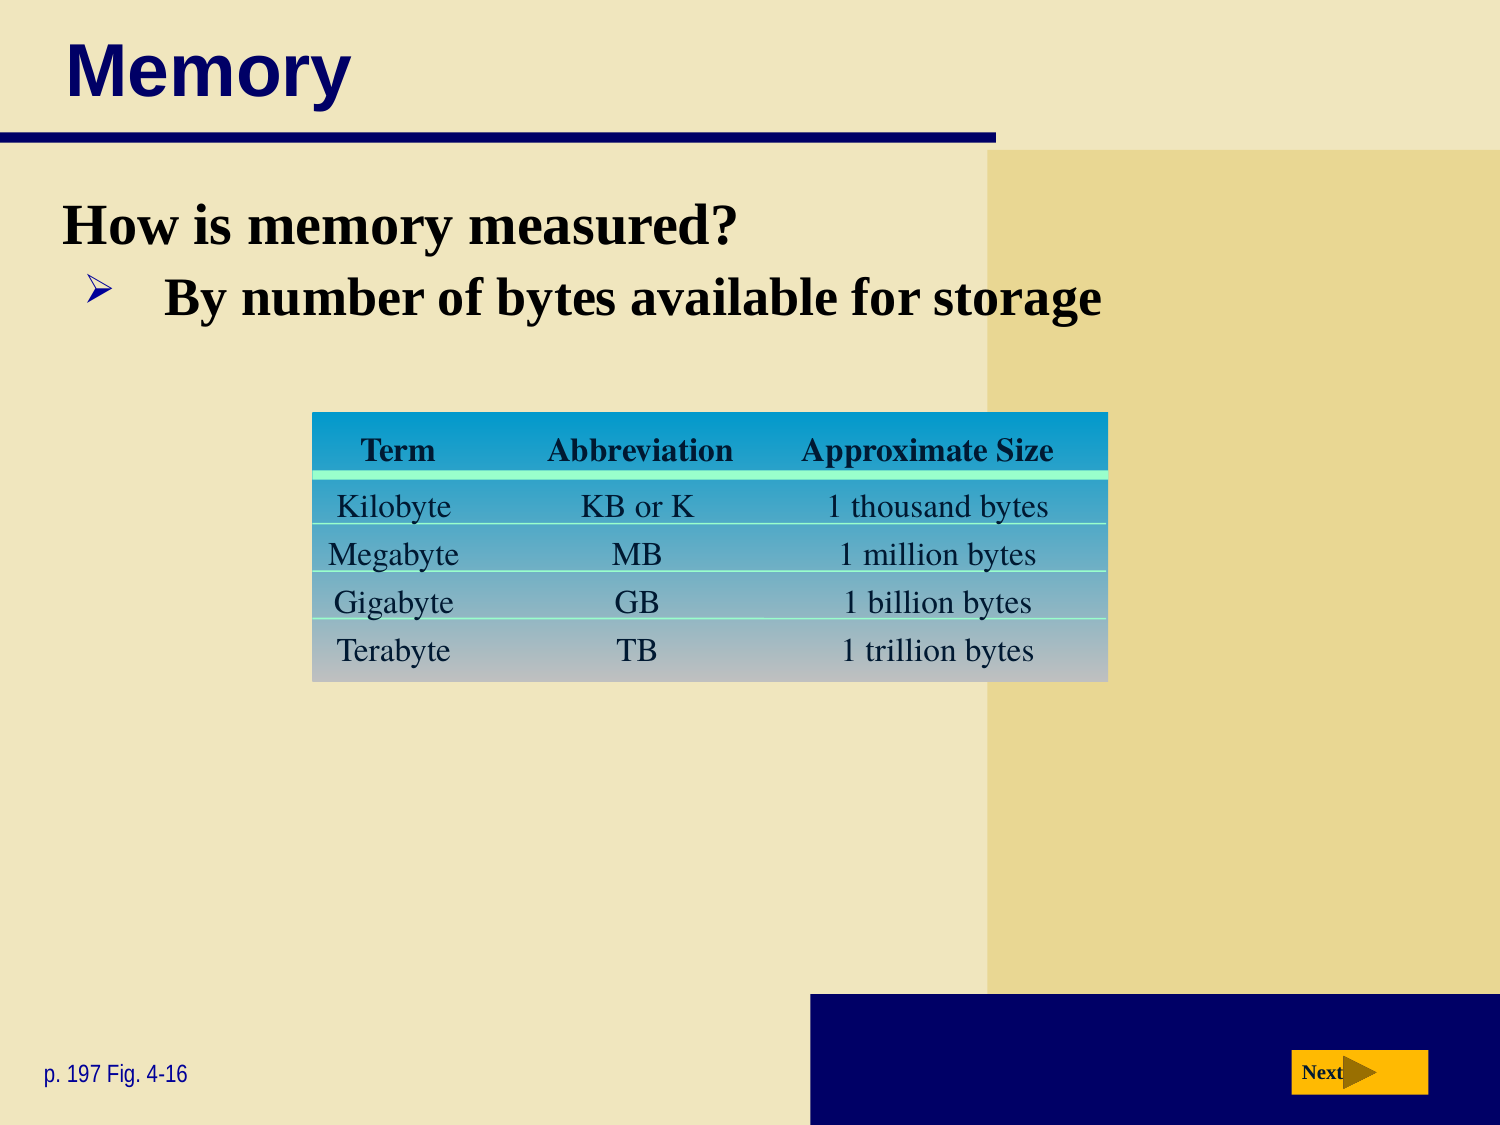

# Memory
How is memory measured?
By number of bytes available for storage

Term	Abbreviation	Approximate Size
	Kilobyte	KB or K	1 thousand bytes
	Megabyte	MB	1 million bytes
	Gigabyte	GB	1 billion bytes
	Terabyte	TB	1 trillion bytes

p. 197 Fig. 4-16

Next